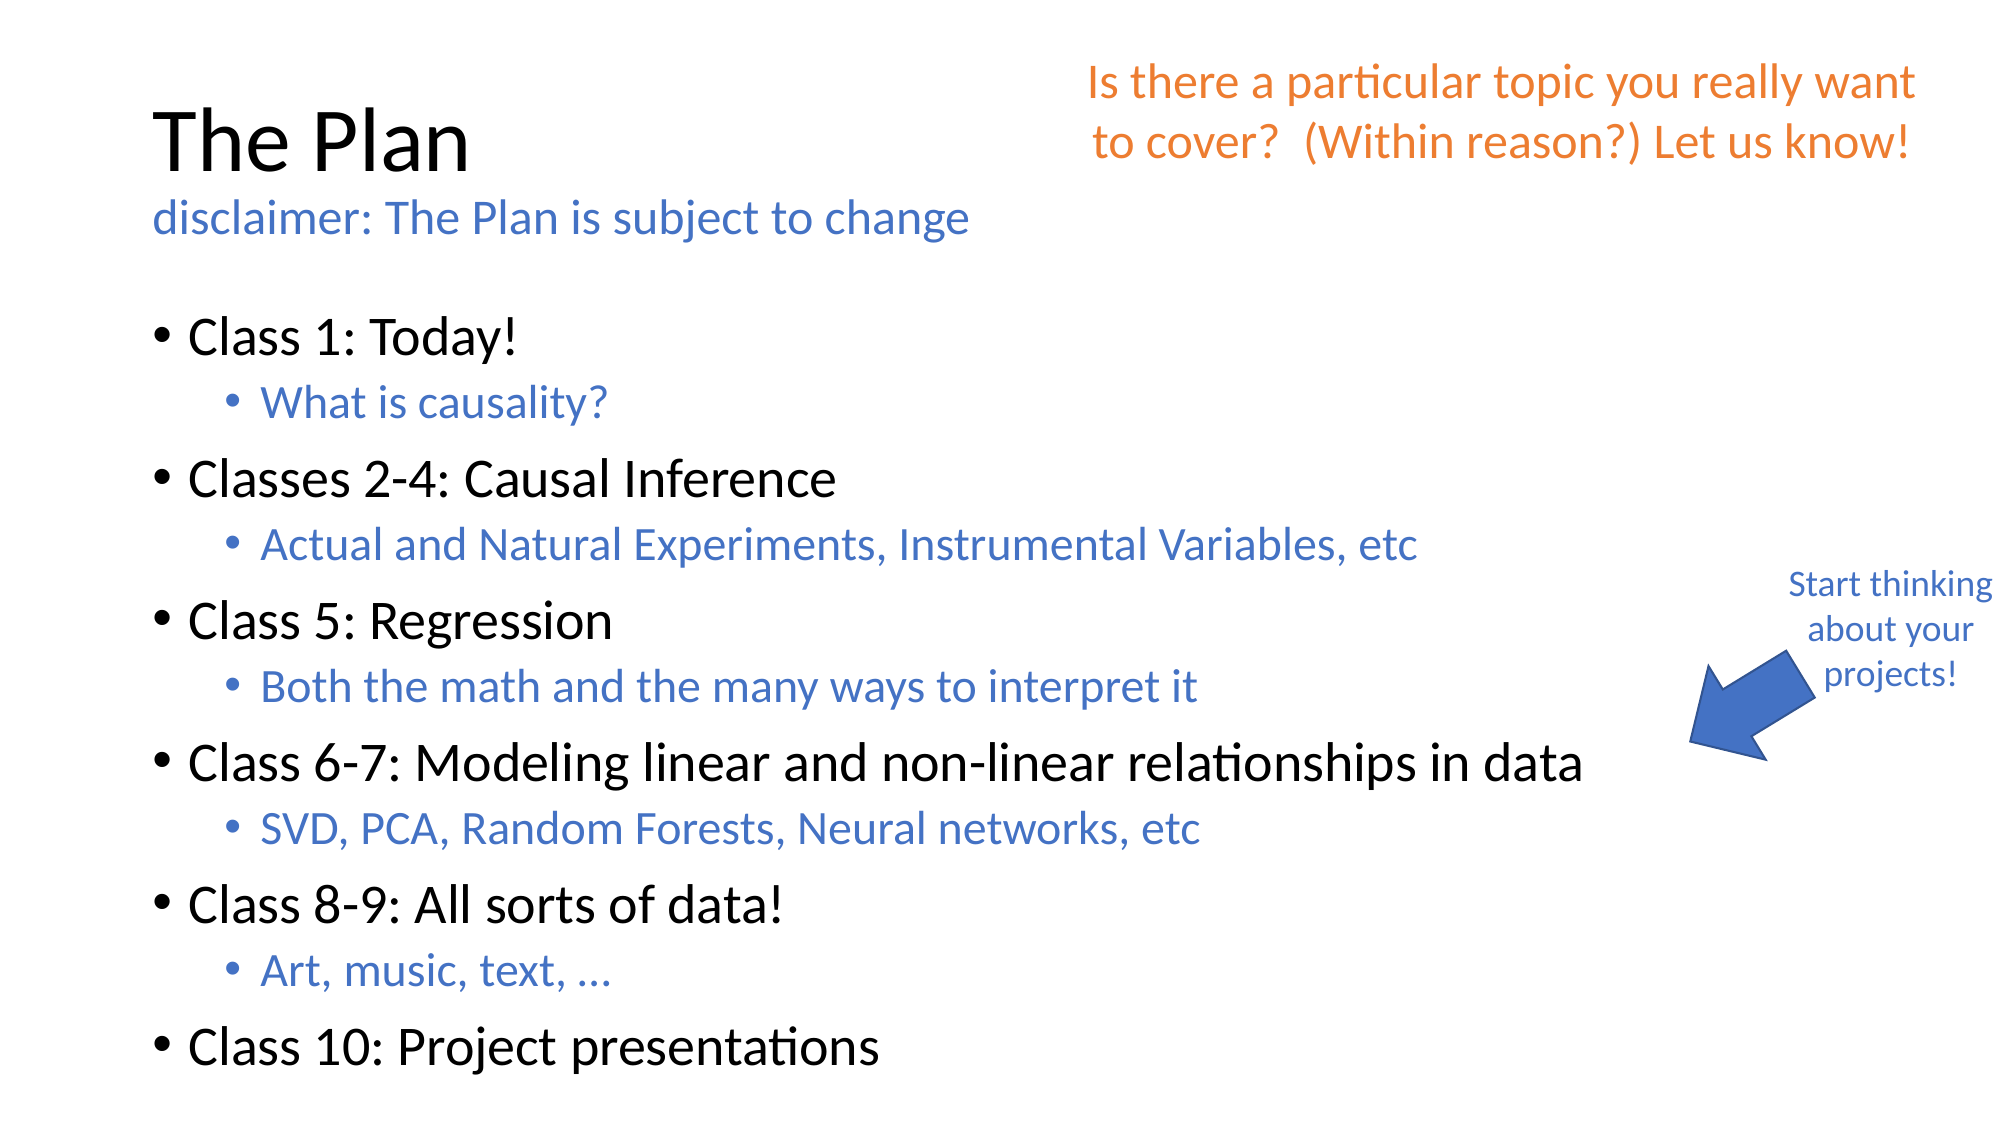

Is there a particular topic you really want to cover?  (Within reason?) Let us know!
# The Plan disclaimer: The Plan is subject to change
Class 1: Today!
What is causality?
Classes 2-4: Causal Inference
Actual and Natural Experiments, Instrumental Variables, etc
Class 5: Regression
Both the math and the many ways to interpret it
Class 6-7: Modeling linear and non-linear relationships in data
SVD, PCA, Random Forests, Neural networks, etc
Class 8-9: All sorts of data!
Art, music, text, …
Class 10: Project presentations
Start thinking about your projects!